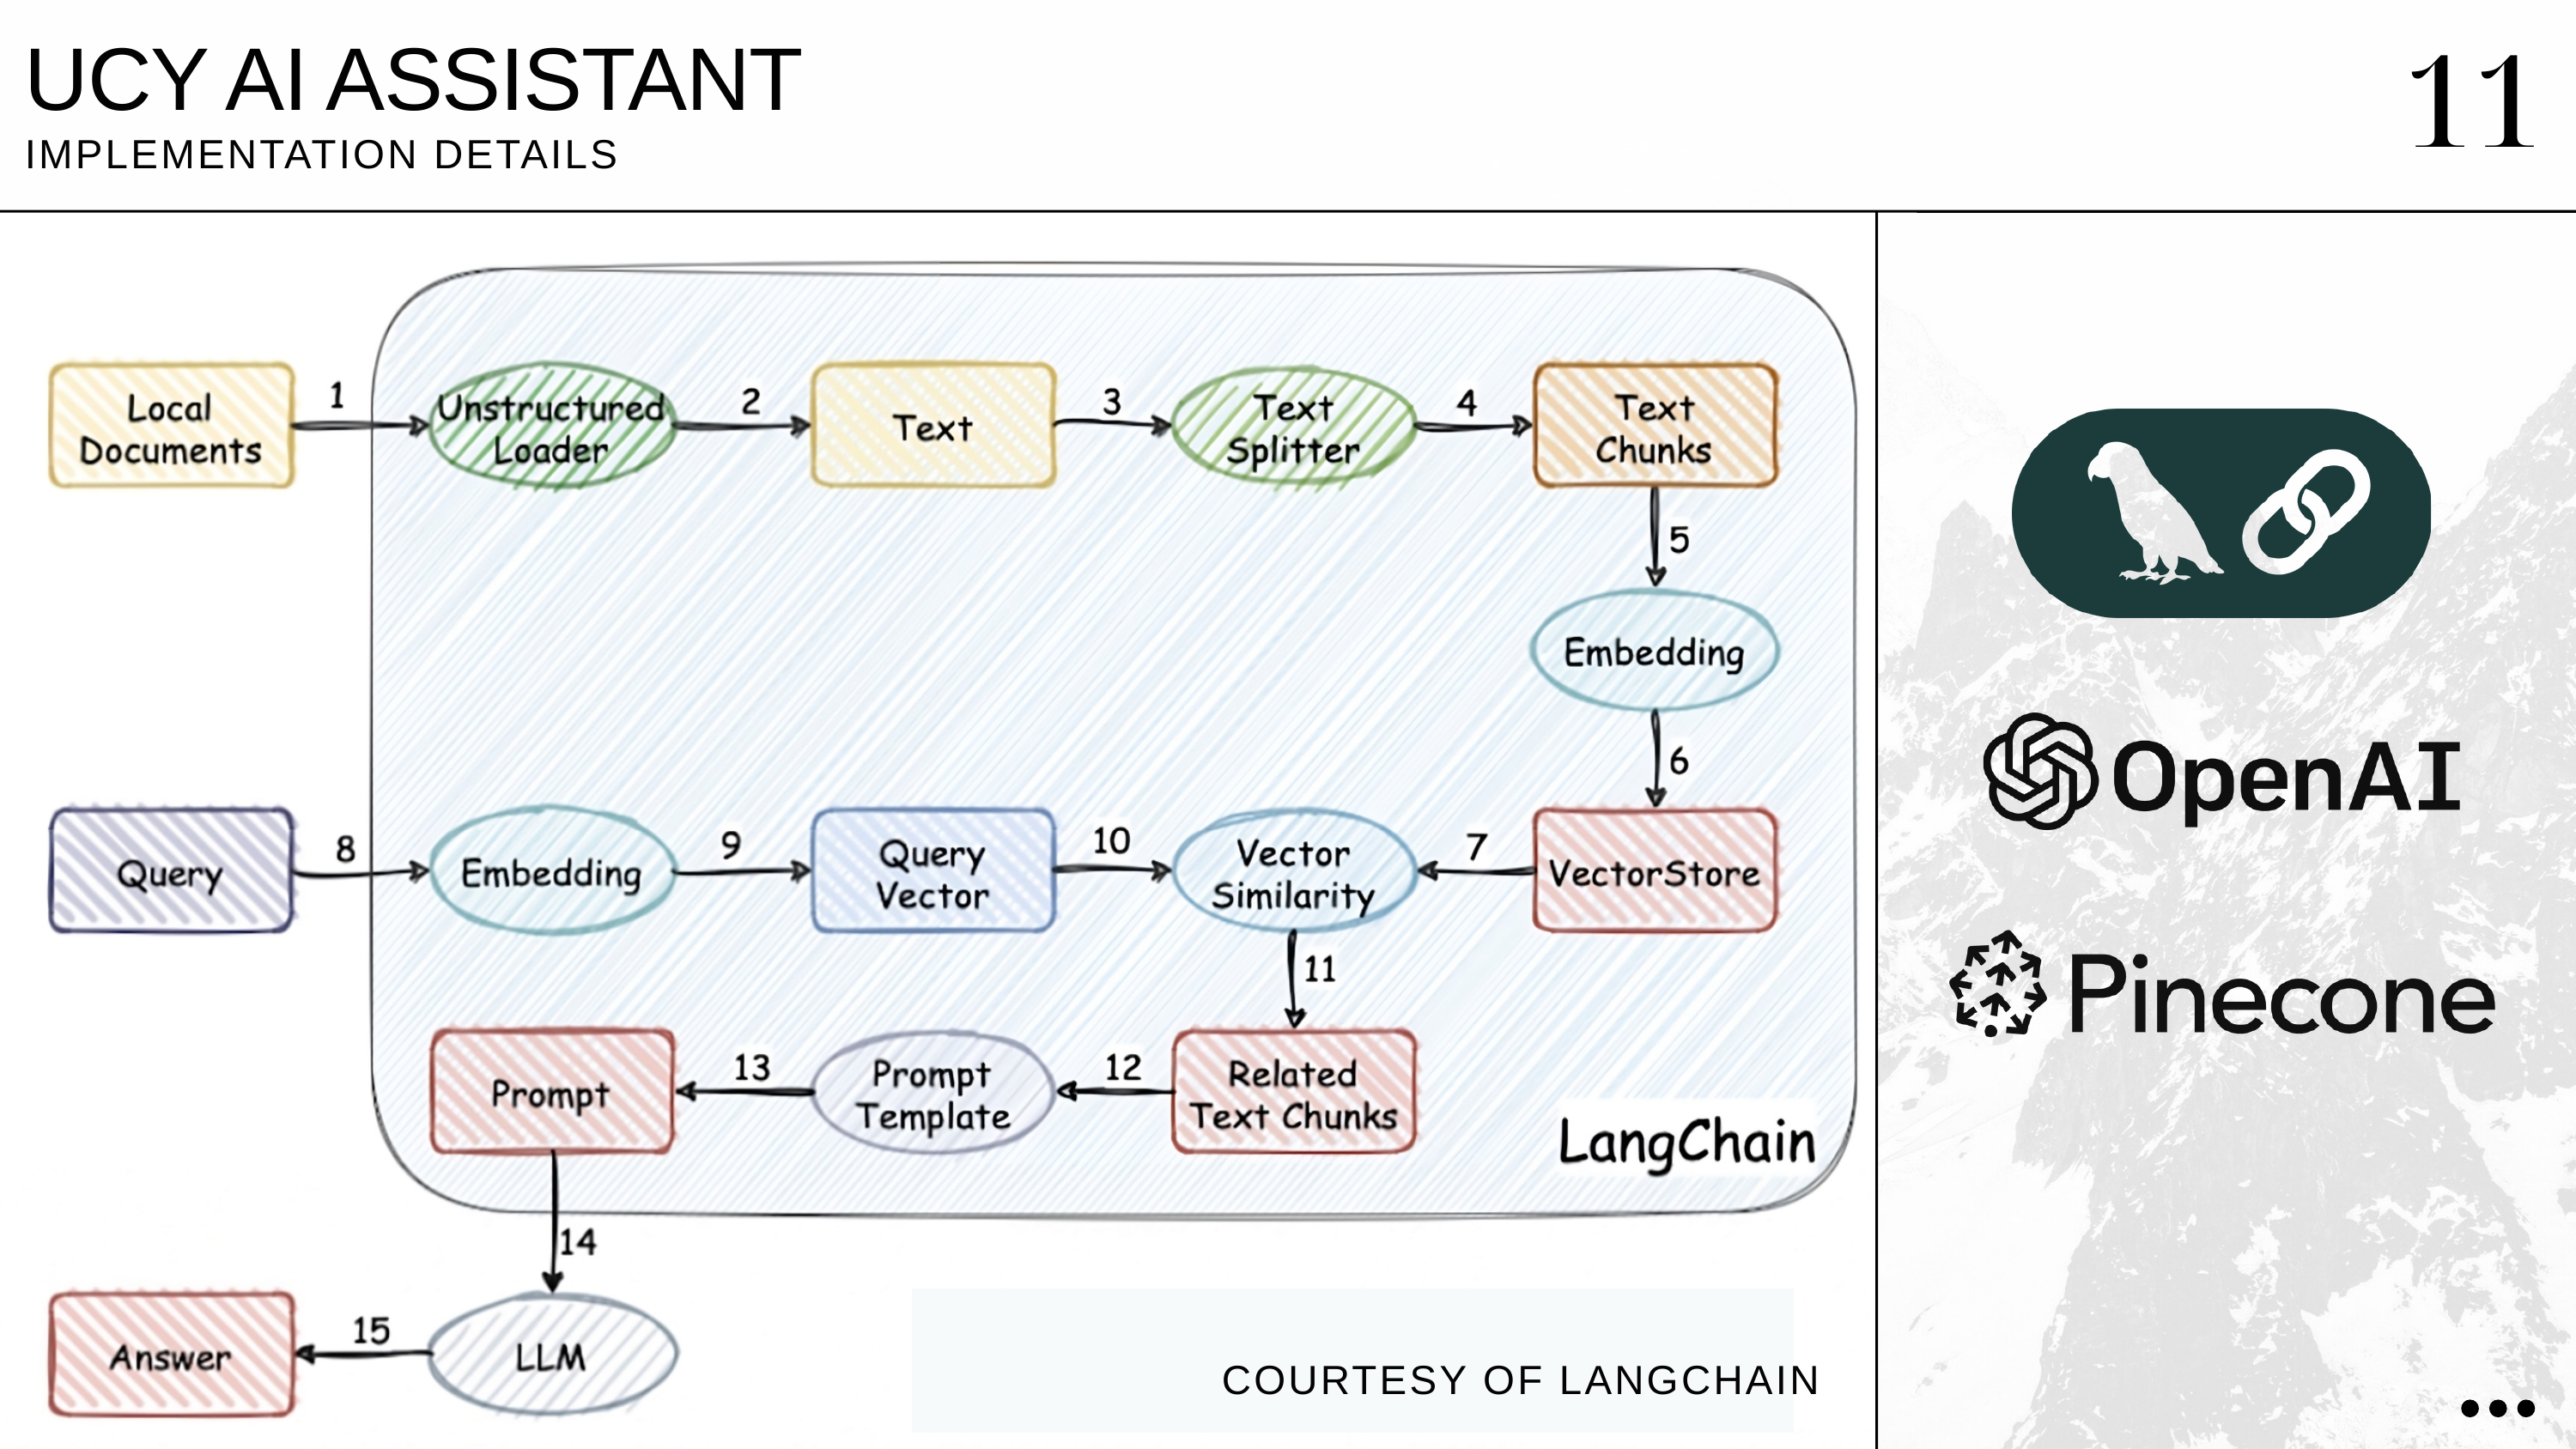

UCY AI ASSISTANT
11
IMPLEMENTATION DETAILS

COURTESY OF LANGCHAIN